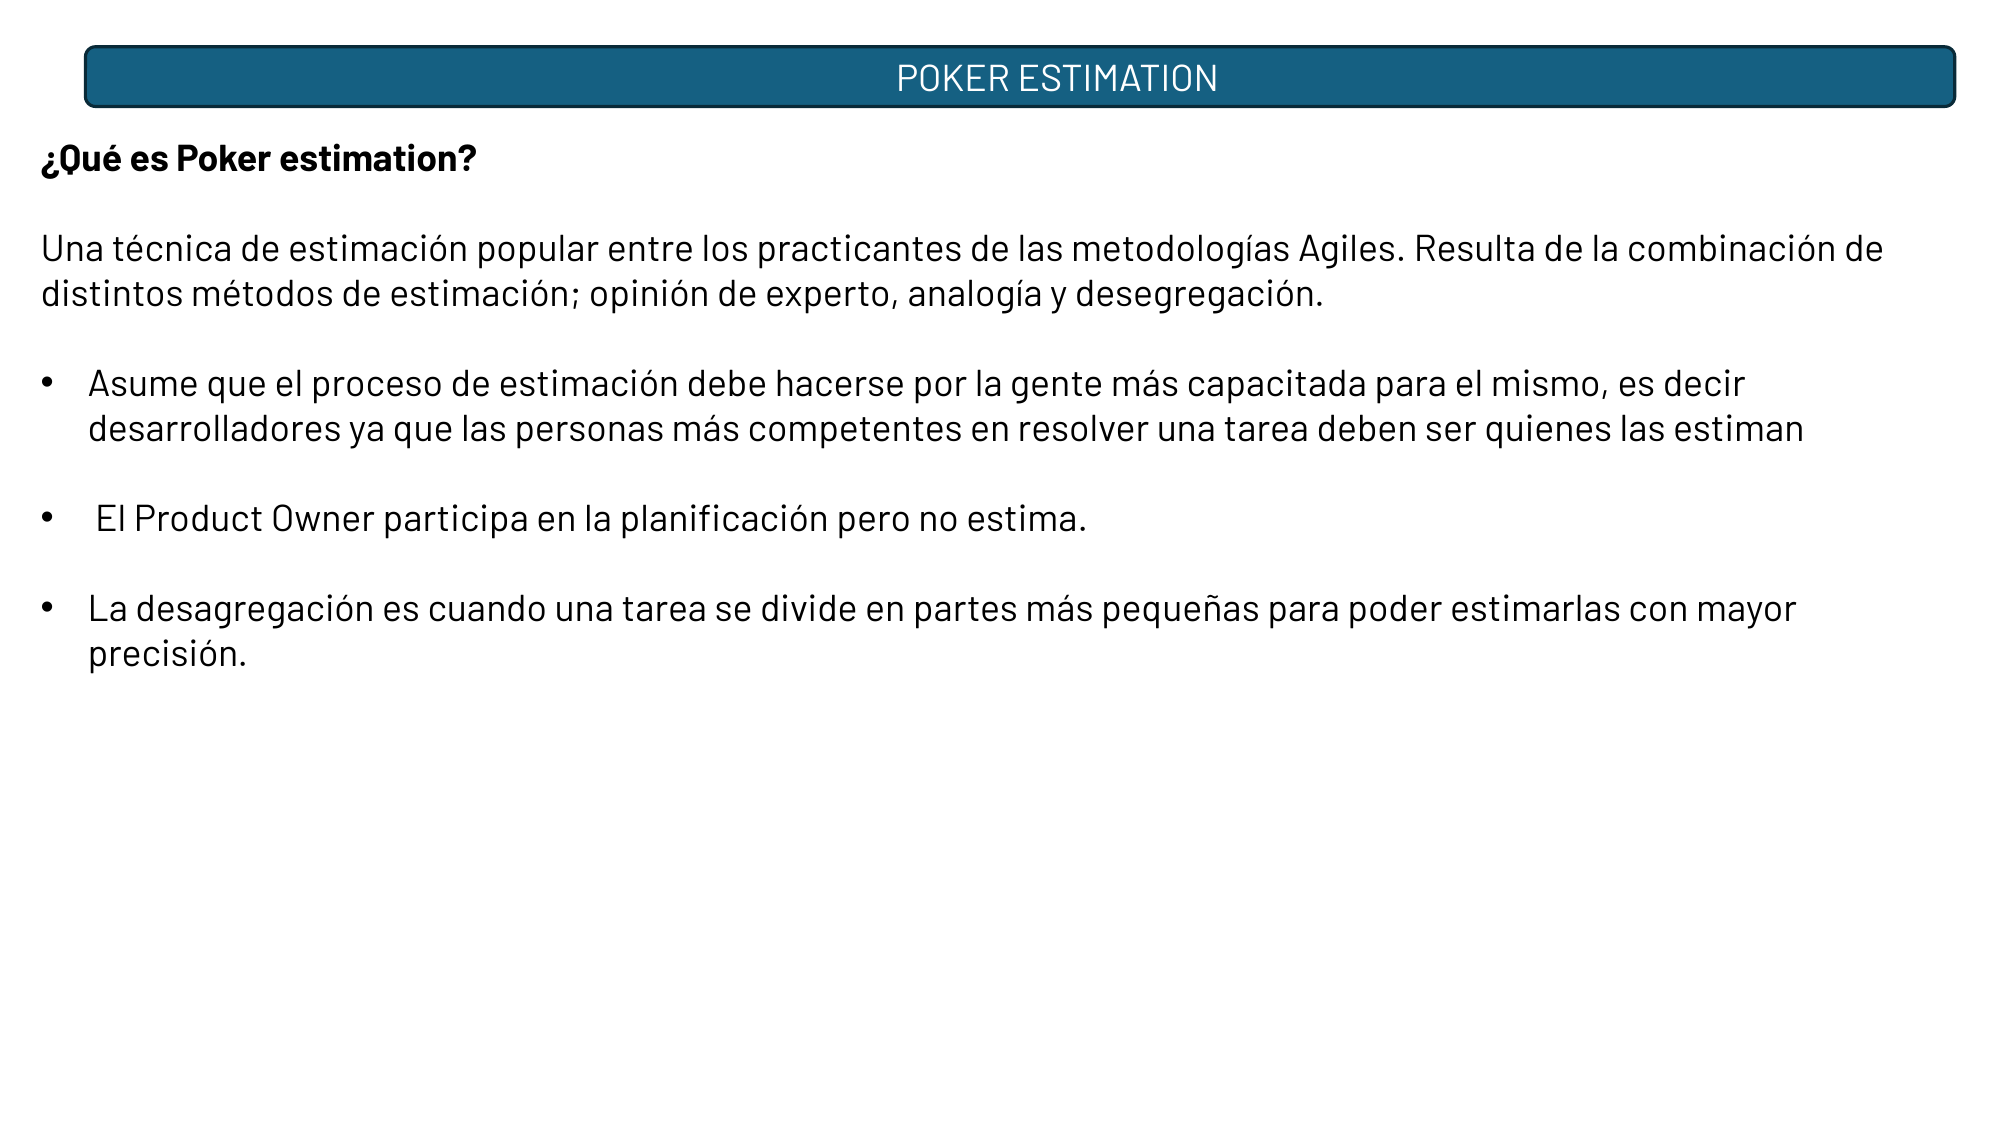

POKER ESTIMATION
¿Qué es Poker estimation?

Una técnica de estimación popular entre los practicantes de las metodologías Agiles. Resulta de la combinación de distintos métodos de estimación; opinión de experto, analogía y desegregación.

Asume que el proceso de estimación debe hacerse por la gente más capacitada para el mismo, es decir  desarrolladores ya que las personas más competentes en resolver una tarea deben ser quienes las estiman

 El Product Owner participa en la planificación pero no estima.

La desagregación es cuando una tarea se divide en partes más pequeñas para poder estimarlas con mayor precisión.